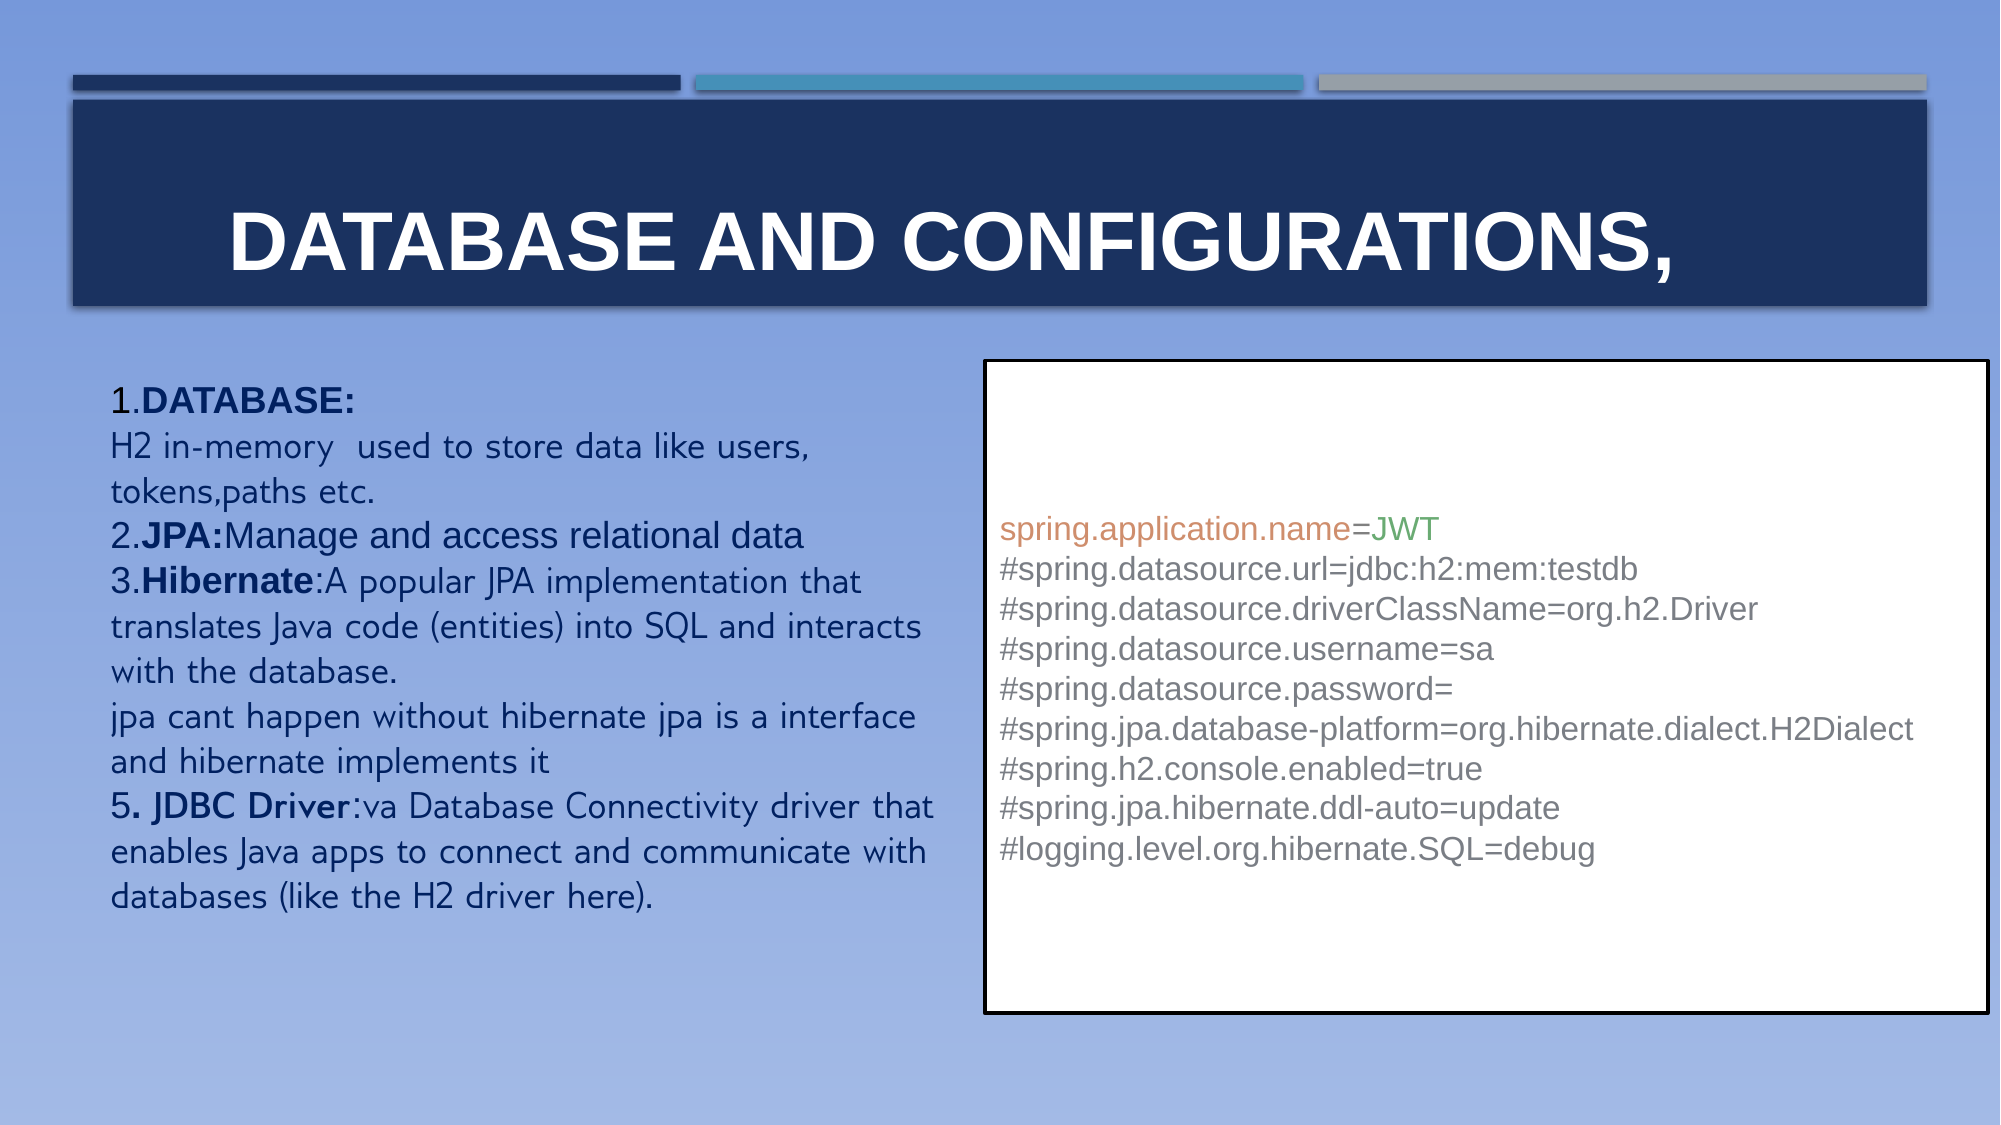

manage and access relational data using Java objects.

# Database AND Configurations,
1.DATABASE:
H2 in-memory  used to store data like users, tokens,paths etc.
2.JPA:Manage and access relational data
3.Hibernate:A popular JPA implementation that translates Java code (entities) into SQL and interacts with the database.
jpa cant happen without hibernate jpa is a interface and hibernate implements it
5. JDBC Driver:va Database Connectivity driver that enables Java apps to connect and communicate with databases (like the H2 driver here).

spring.application.name=JWT
#spring.datasource.url=jdbc:h2:mem:testdb
#spring.datasource.driverClassName=org.h2.Driver
#spring.datasource.username=sa
#spring.datasource.password=
#spring.jpa.database-platform=org.hibernate.dialect.H2Dialect
#spring.h2.console.enabled=true
#spring.jpa.hibernate.ddl-auto=update
#logging.level.org.hibernate.SQL=debug